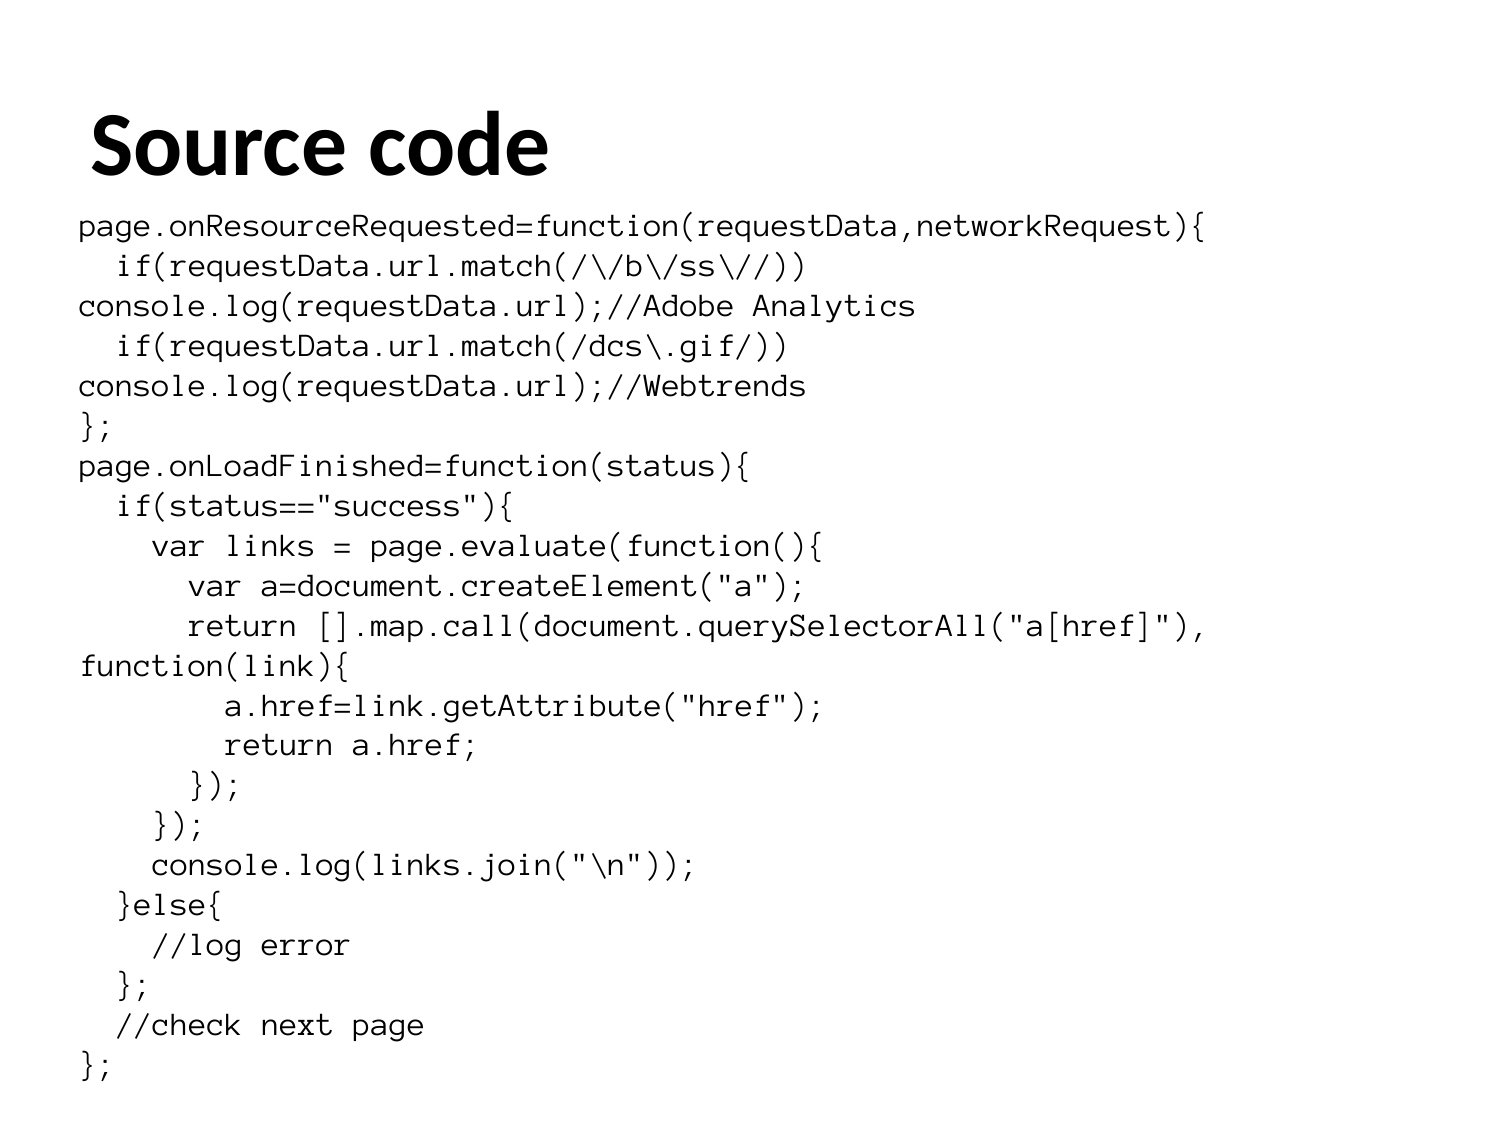

# Source code
page.onResourceRequested=function(requestData,networkRequest){
  if(requestData.url.match(/\/b\/ss\//)) console.log(requestData.url);//Adobe Analytics
  if(requestData.url.match(/dcs\.gif/)) console.log(requestData.url);//Webtrends
};
page.onLoadFinished=function(status){
  if(status=="success"){
    var links = page.evaluate(function(){
      var a=document.createElement("a");
      return [].map.call(document.querySelectorAll("a[href]"), function(link){
        a.href=link.getAttribute("href");
        return a.href;
      });
    });
    console.log(links.join("\n"));
  }else{
    //log error
  };
  //check next page
};